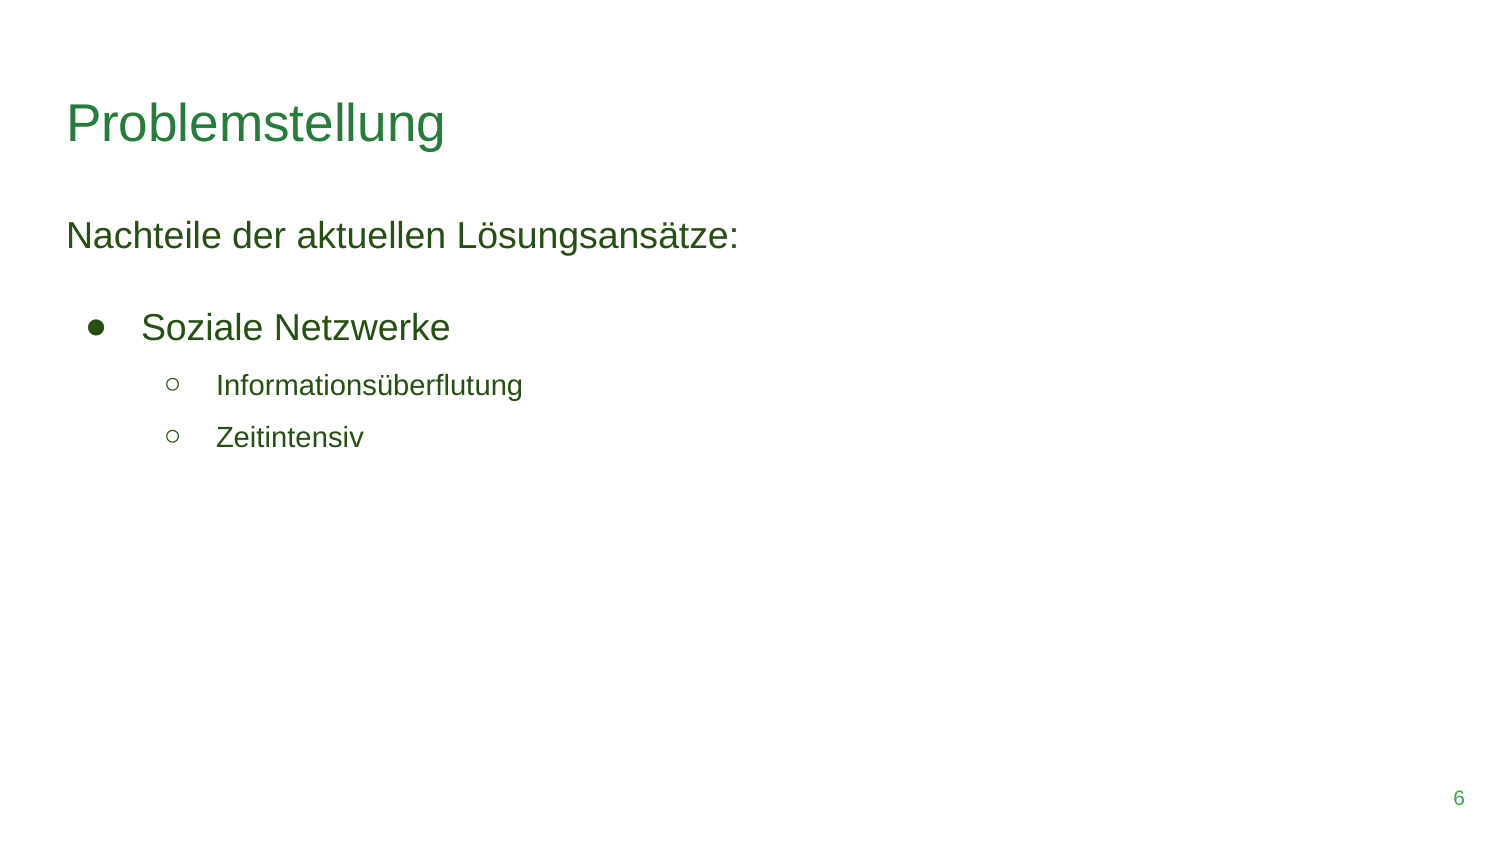

# Problemstellung

Nachteile der aktuellen Lösungsansätze:
Soziale Netzwerke
Informationsüberflutung
Zeitintensiv

6